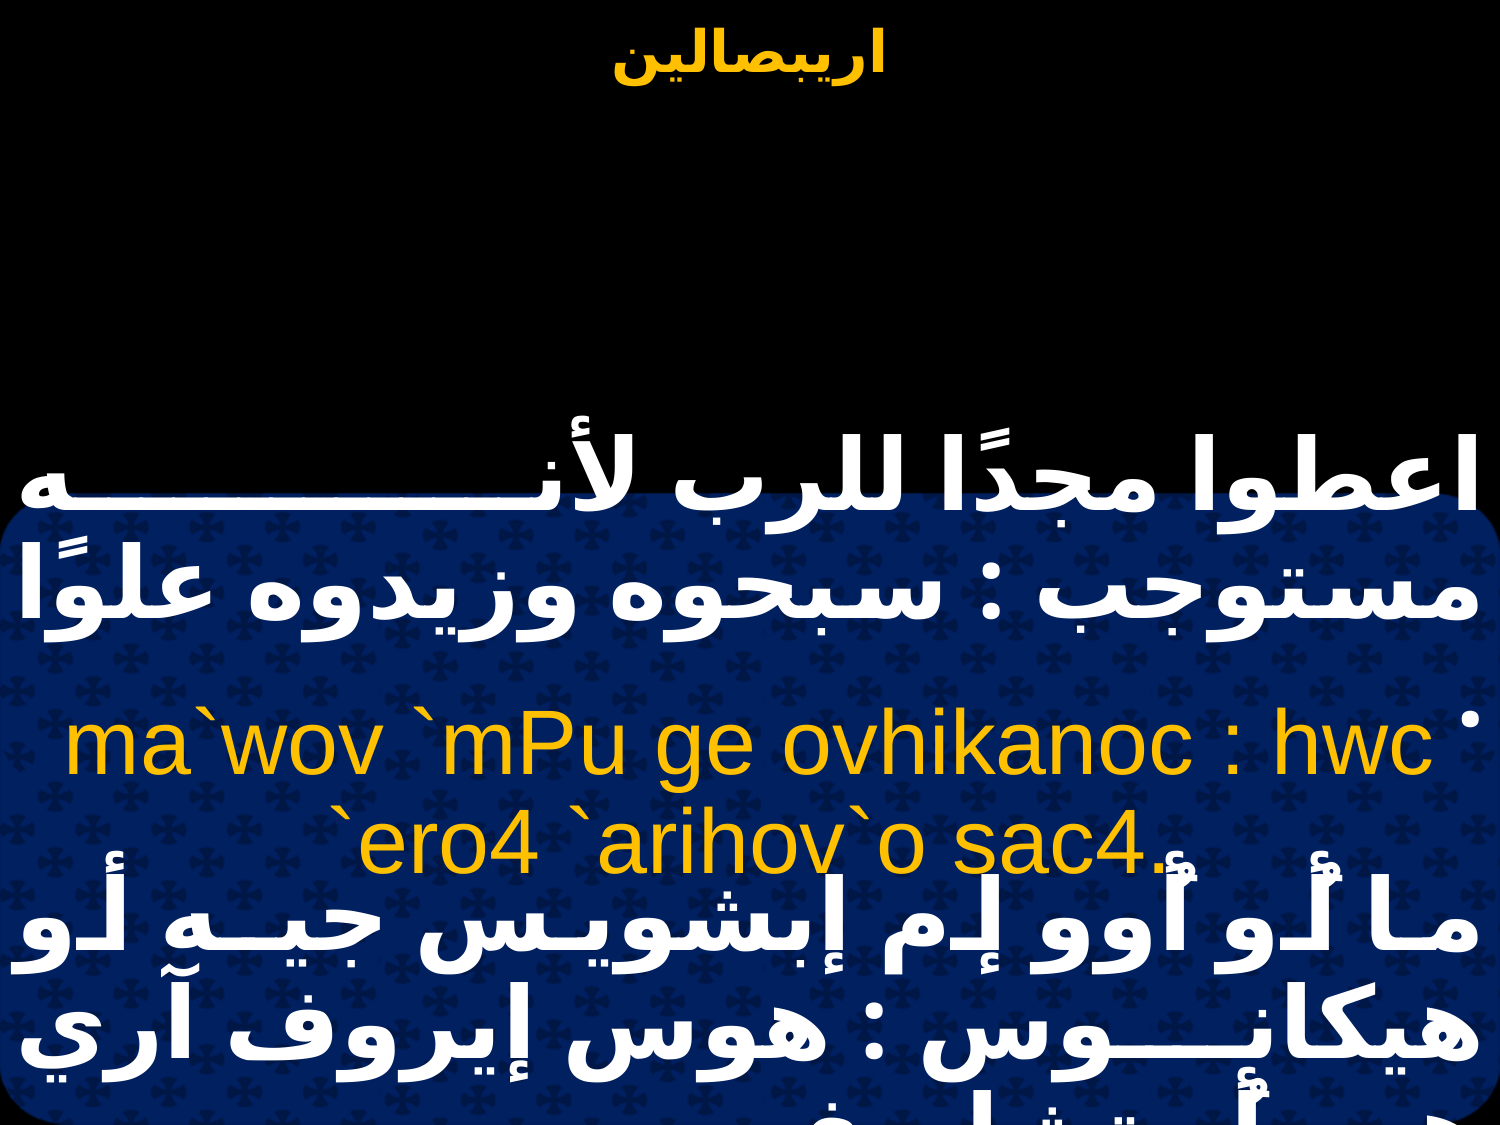

اعطوا مجدًا للرب لأنه مستوجب : سبحوه وزيدوه علوًا .
ma`wov `mPu ge ovhikanoc : hwc `ero4 `arihov`o sac4.

ما أُو أُوو إم إبشويس جيـه أو هيكانـوس : هوس إيروف آري هوو أُو تشاسف.